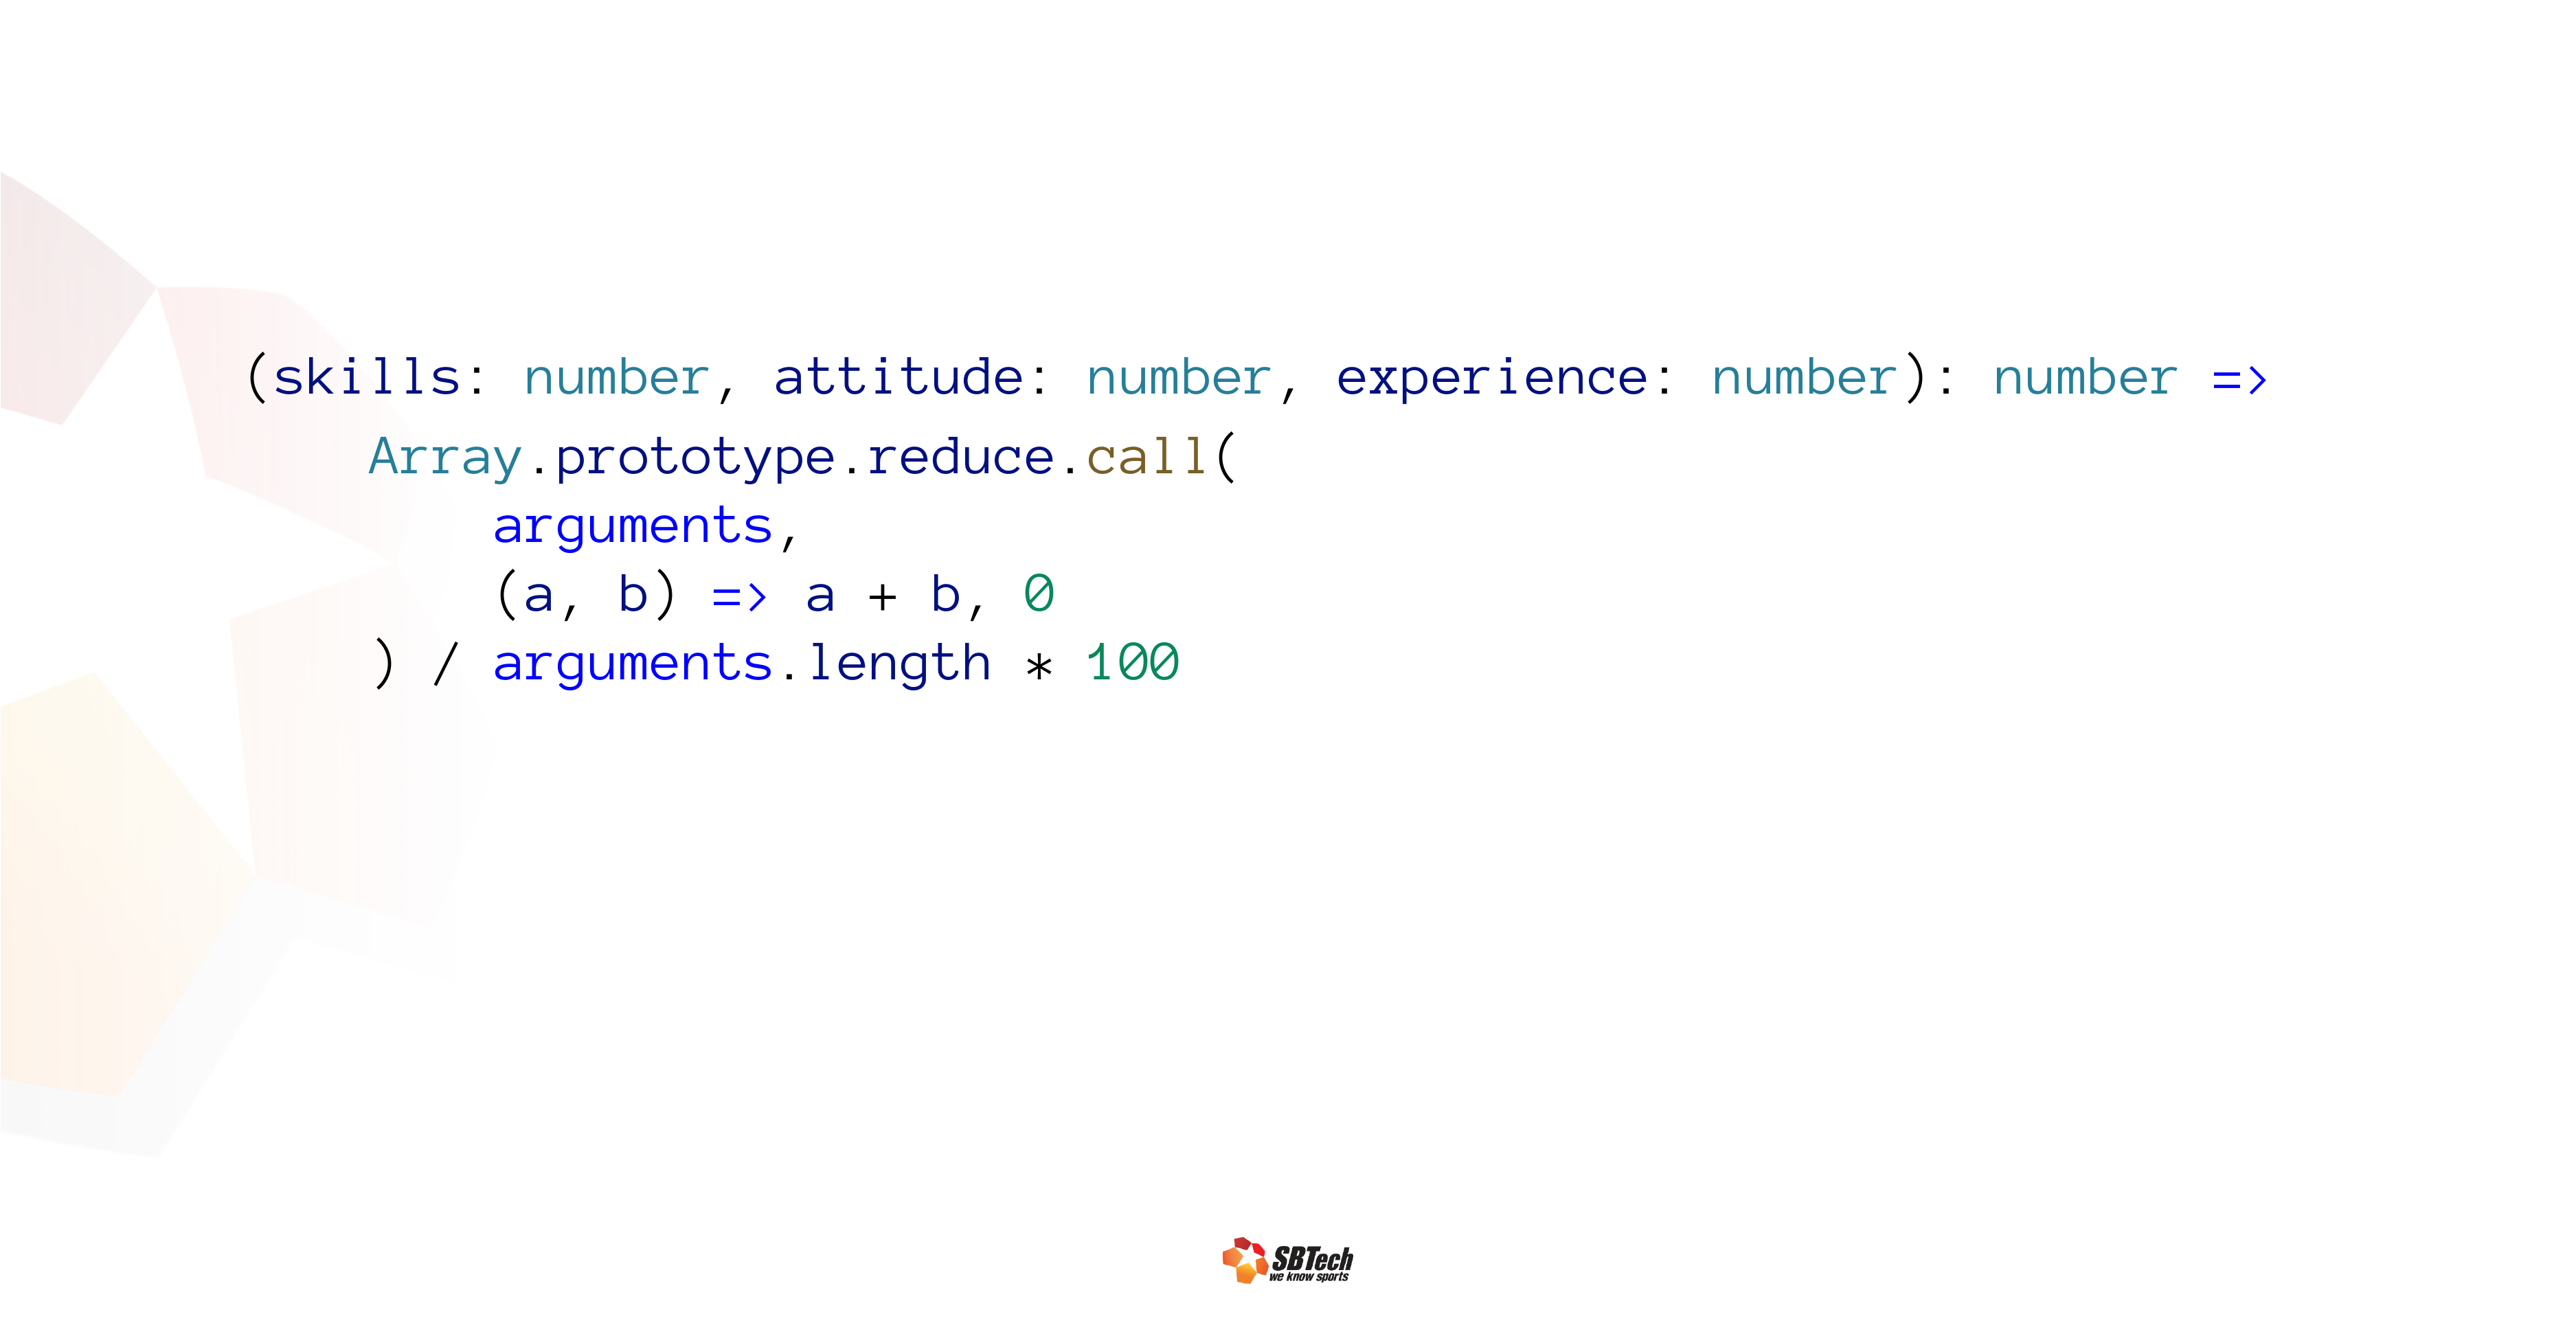

(skills: number, attitude: number, experience: number): number =>
    Array.prototype.reduce.call(
        arguments,
        (a, b) => a + b, 0
    ) / arguments.length * 100